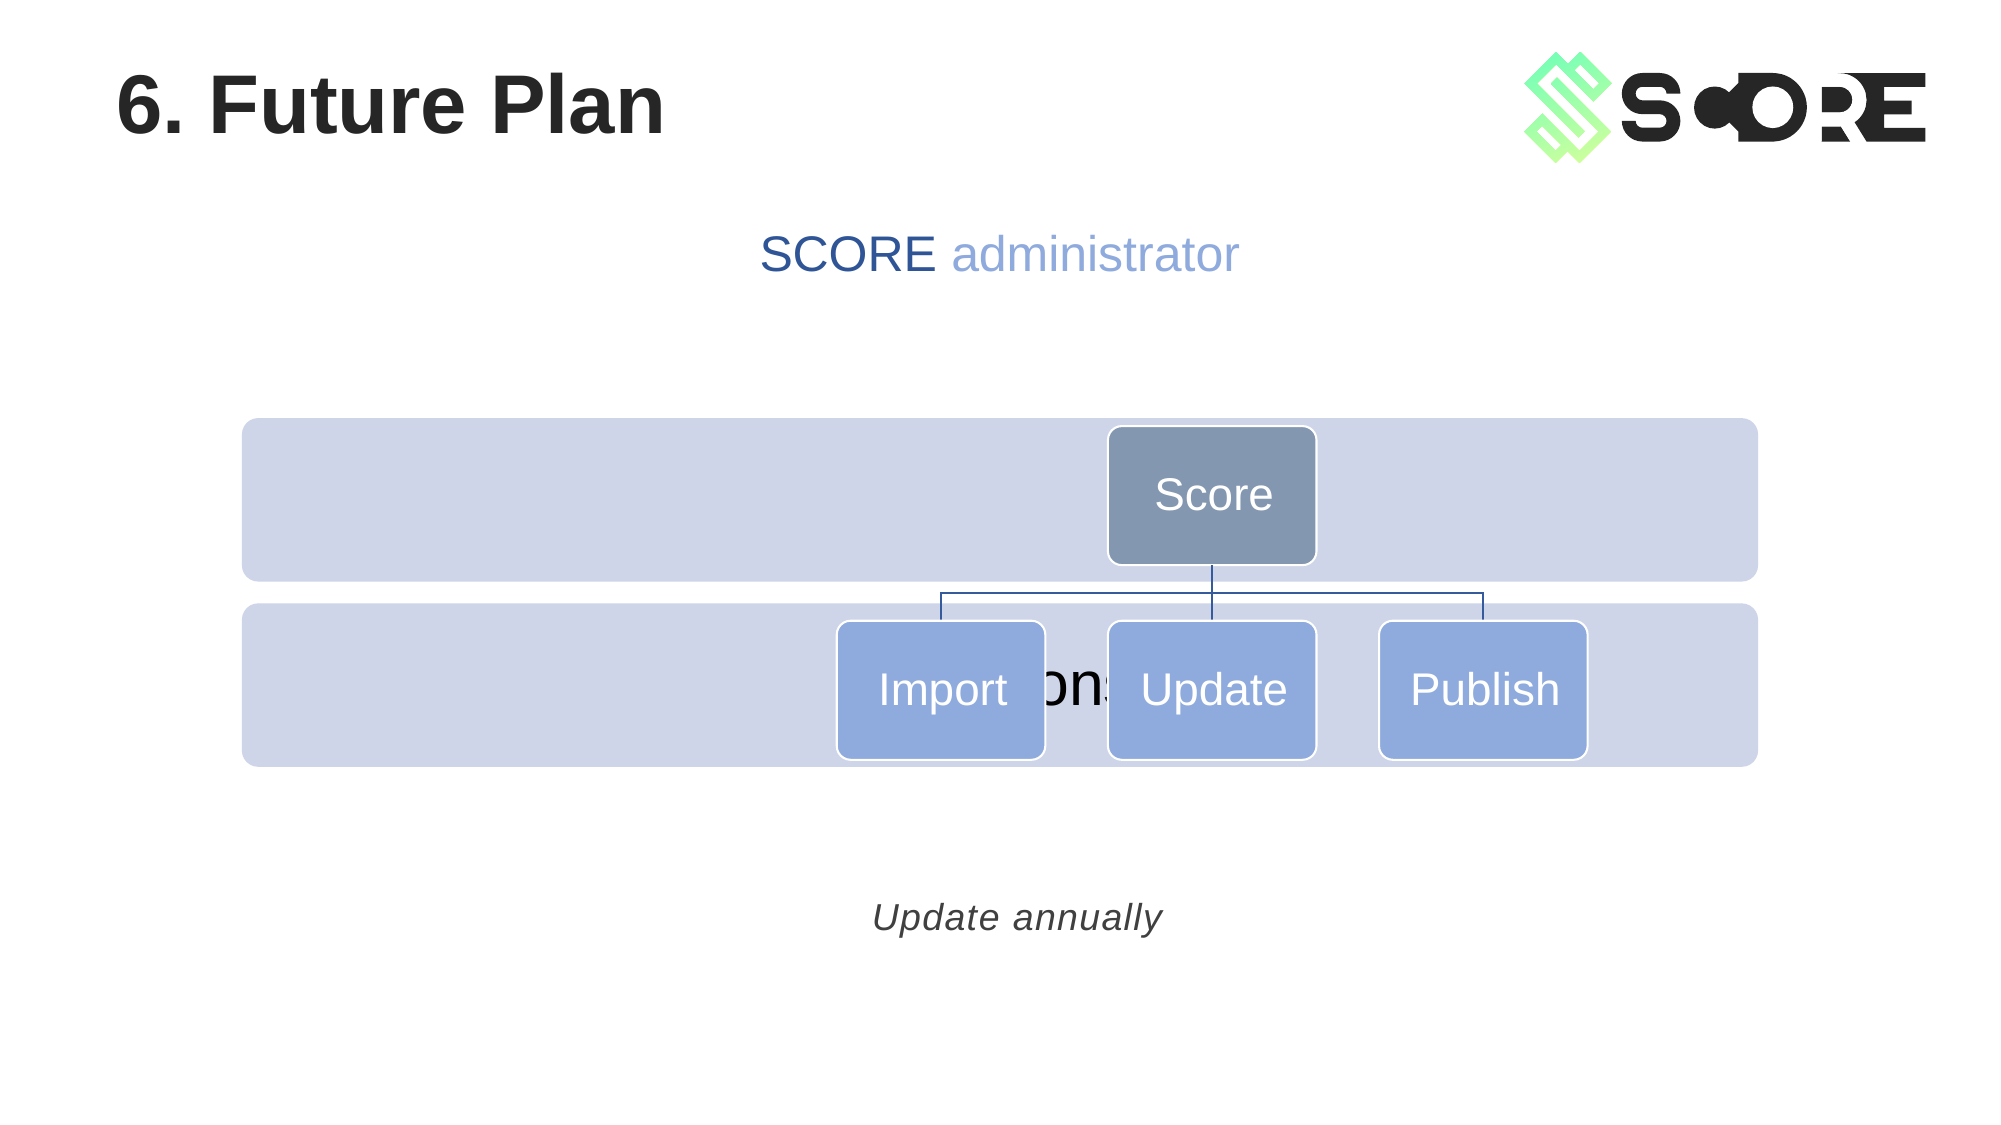

6. Future Plan

SCORE administrator
Functions

Score
Import
Update
Publish
Update annually